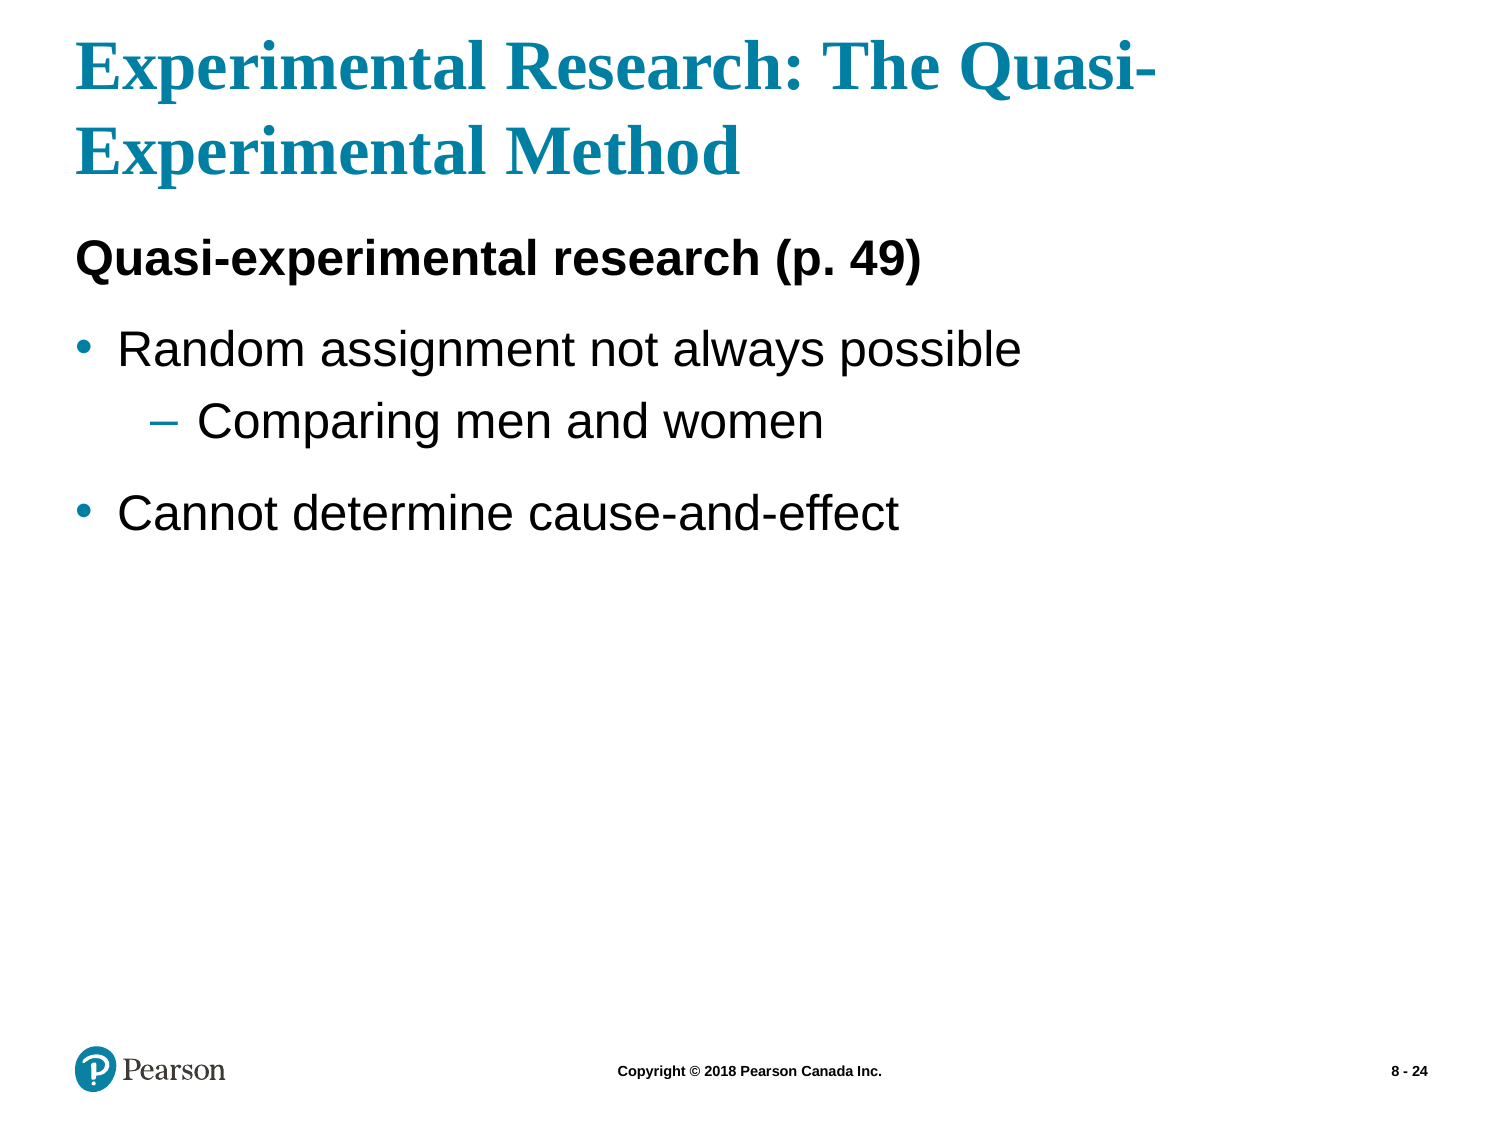

# Experimental Research: The Quasi-Experimental Method
Quasi-experimental research (p. 49)
Random assignment not always possible
Comparing men and women
Cannot determine cause-and-effect